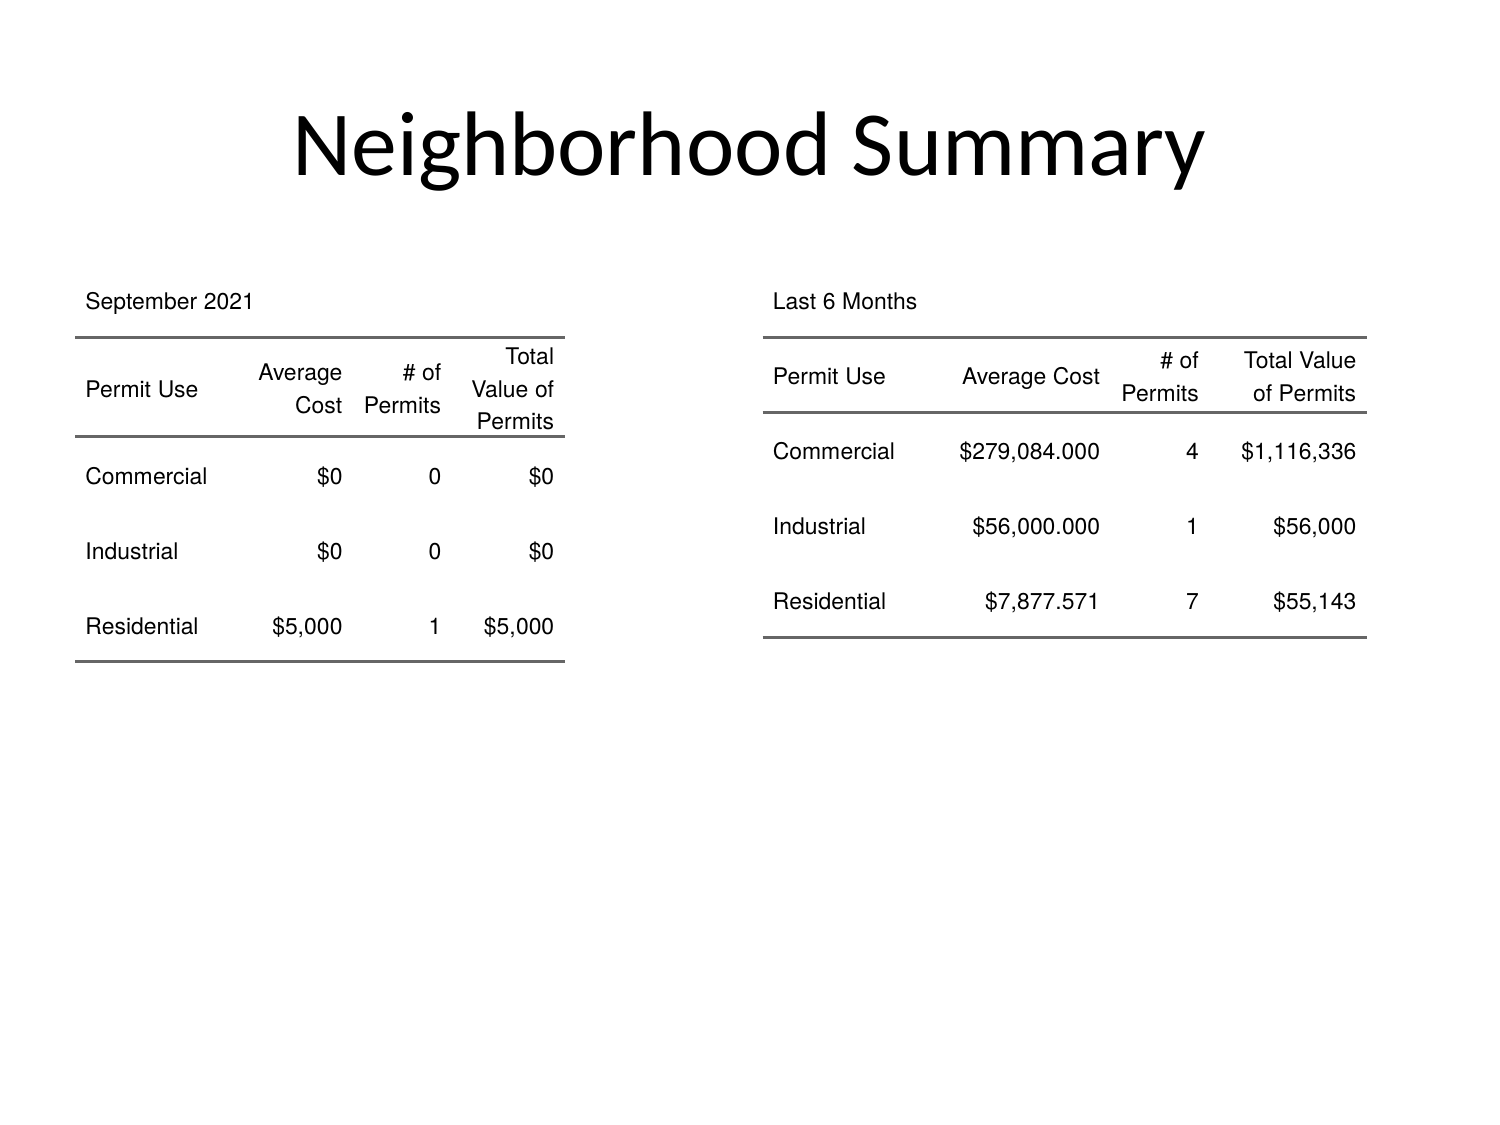

# Neighborhood Summary
| September 2021 | September 2021 | September 2021 | September 2021 |
| --- | --- | --- | --- |
| Permit Use | Average Cost | # of Permits | Total Value of Permits |
| Commercial | $0 | 0 | $0 |
| Industrial | $0 | 0 | $0 |
| Residential | $5,000 | 1 | $5,000 |
| Last 6 Months | Last 6 Months | Last 6 Months | Last 6 Months |
| --- | --- | --- | --- |
| Permit Use | Average Cost | # of Permits | Total Value of Permits |
| Commercial | $279,084.000 | 4 | $1,116,336 |
| Industrial | $56,000.000 | 1 | $56,000 |
| Residential | $7,877.571 | 7 | $55,143 |